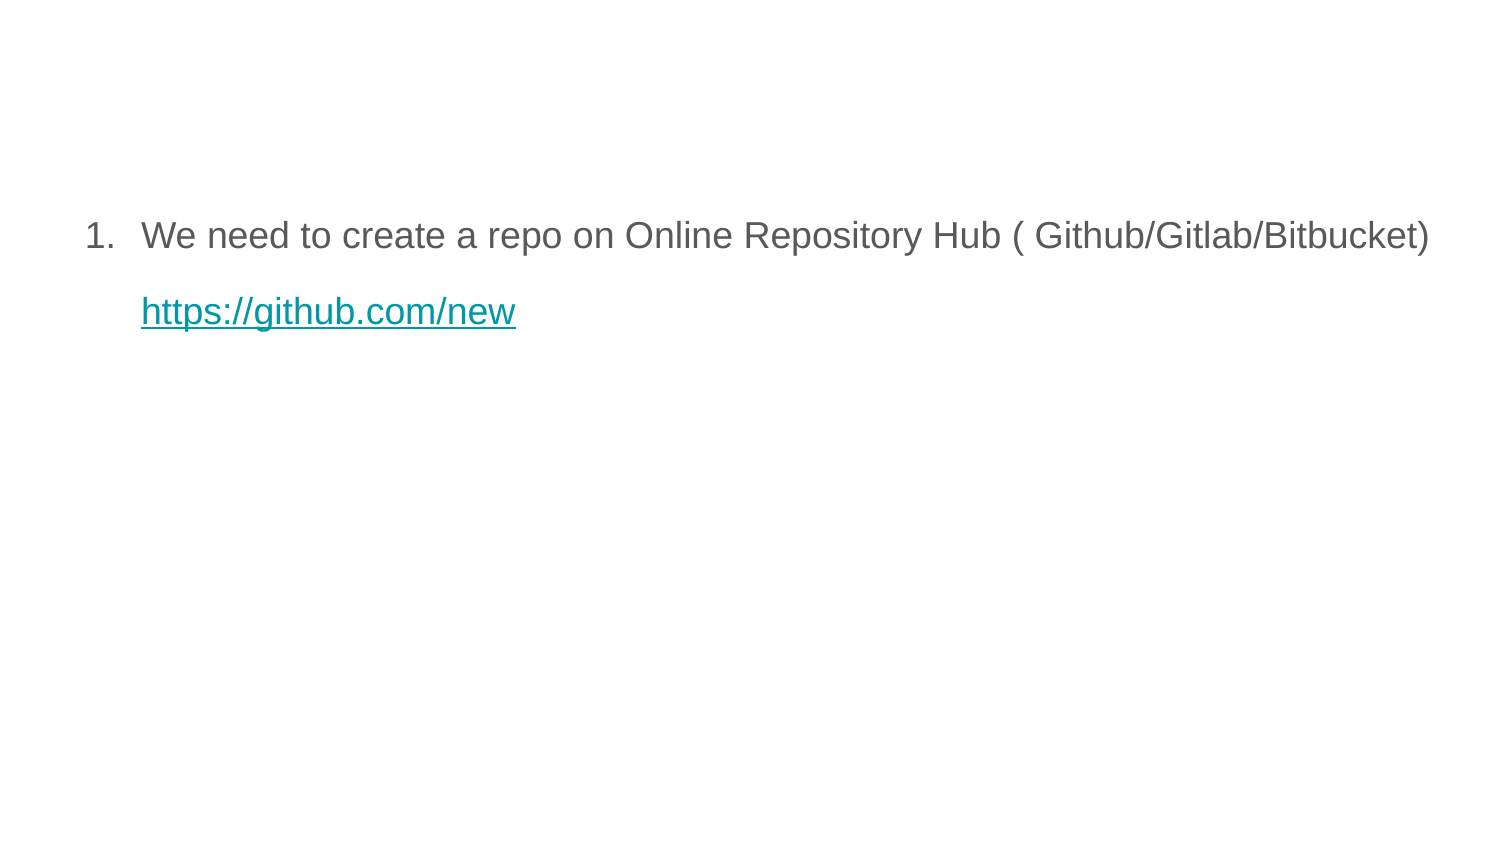

#
We need to create a repo on Online Repository Hub ( Github/Gitlab/Bitbucket)
https://github.com/new